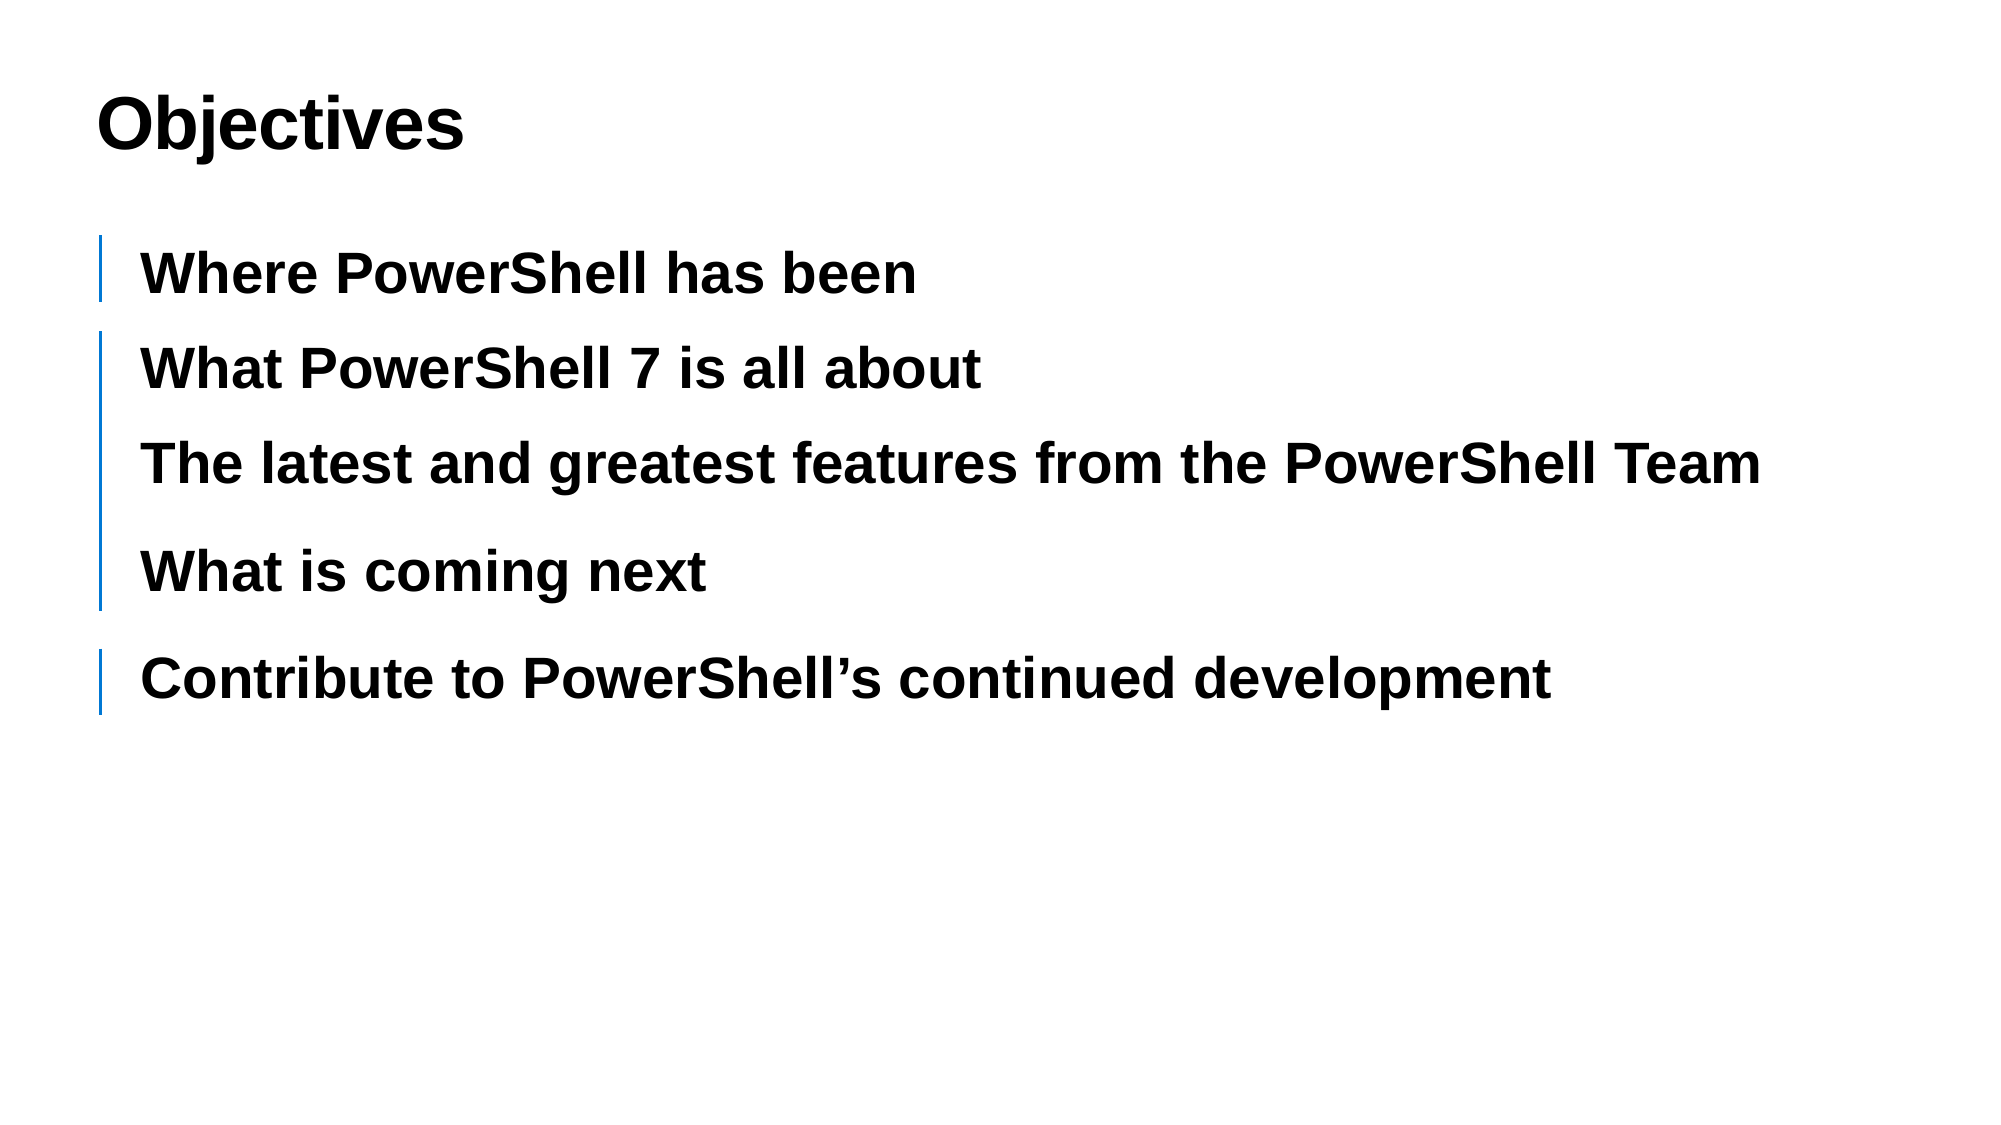

# Objectives
Where PowerShell has been
What PowerShell 7 is all about
The latest and greatest features from the PowerShell Team
What is coming next
Contribute to PowerShell’s continued development